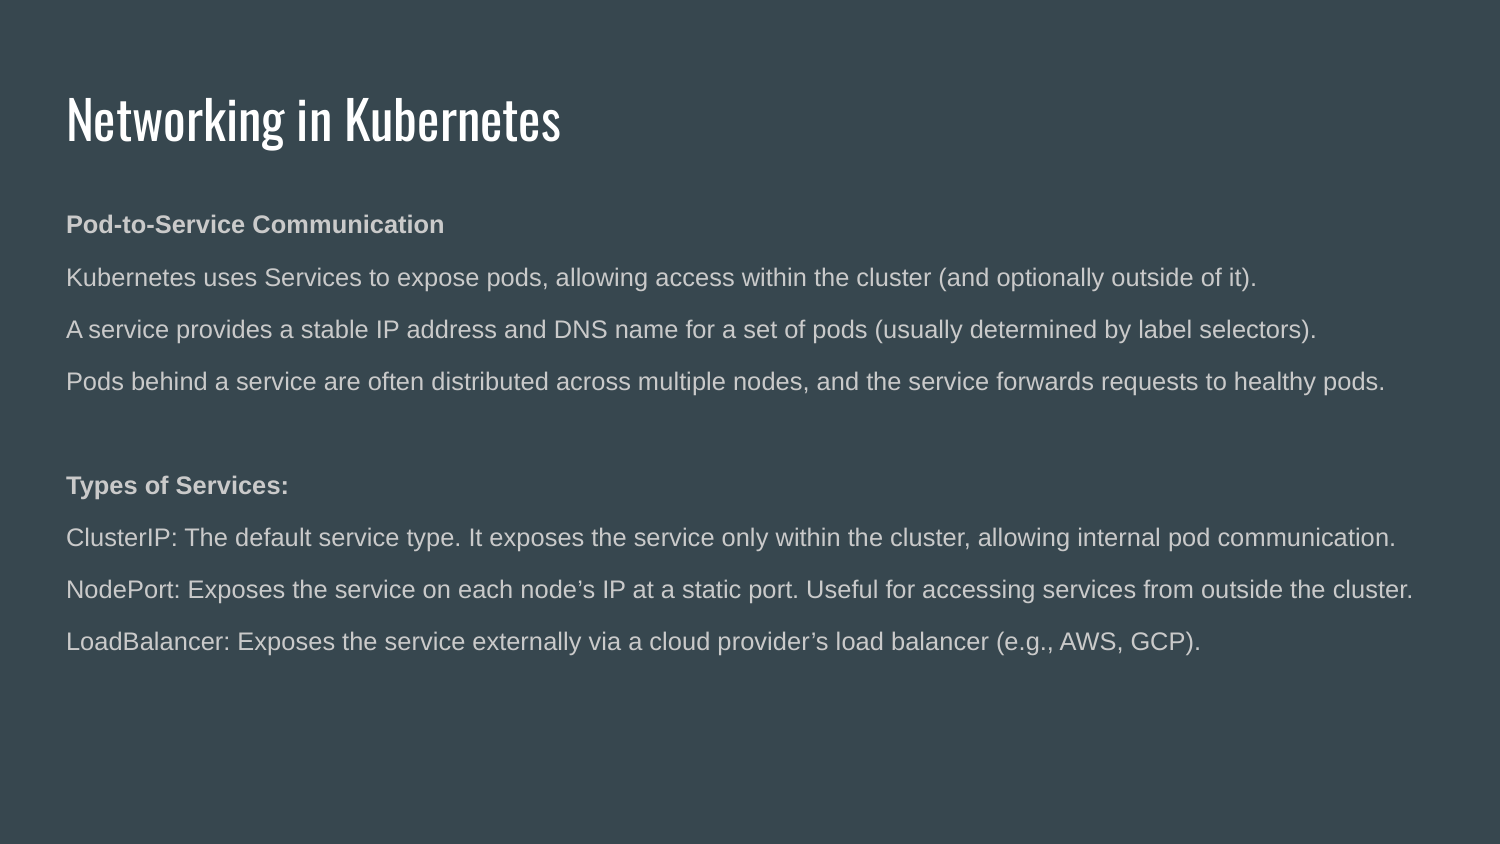

# Networking in Kubernetes
Pod-to-Service Communication
Kubernetes uses Services to expose pods, allowing access within the cluster (and optionally outside of it).
A service provides a stable IP address and DNS name for a set of pods (usually determined by label selectors).
Pods behind a service are often distributed across multiple nodes, and the service forwards requests to healthy pods.

Types of Services:
ClusterIP: The default service type. It exposes the service only within the cluster, allowing internal pod communication.
NodePort: Exposes the service on each node’s IP at a static port. Useful for accessing services from outside the cluster.
LoadBalancer: Exposes the service externally via a cloud provider’s load balancer (e.g., AWS, GCP).